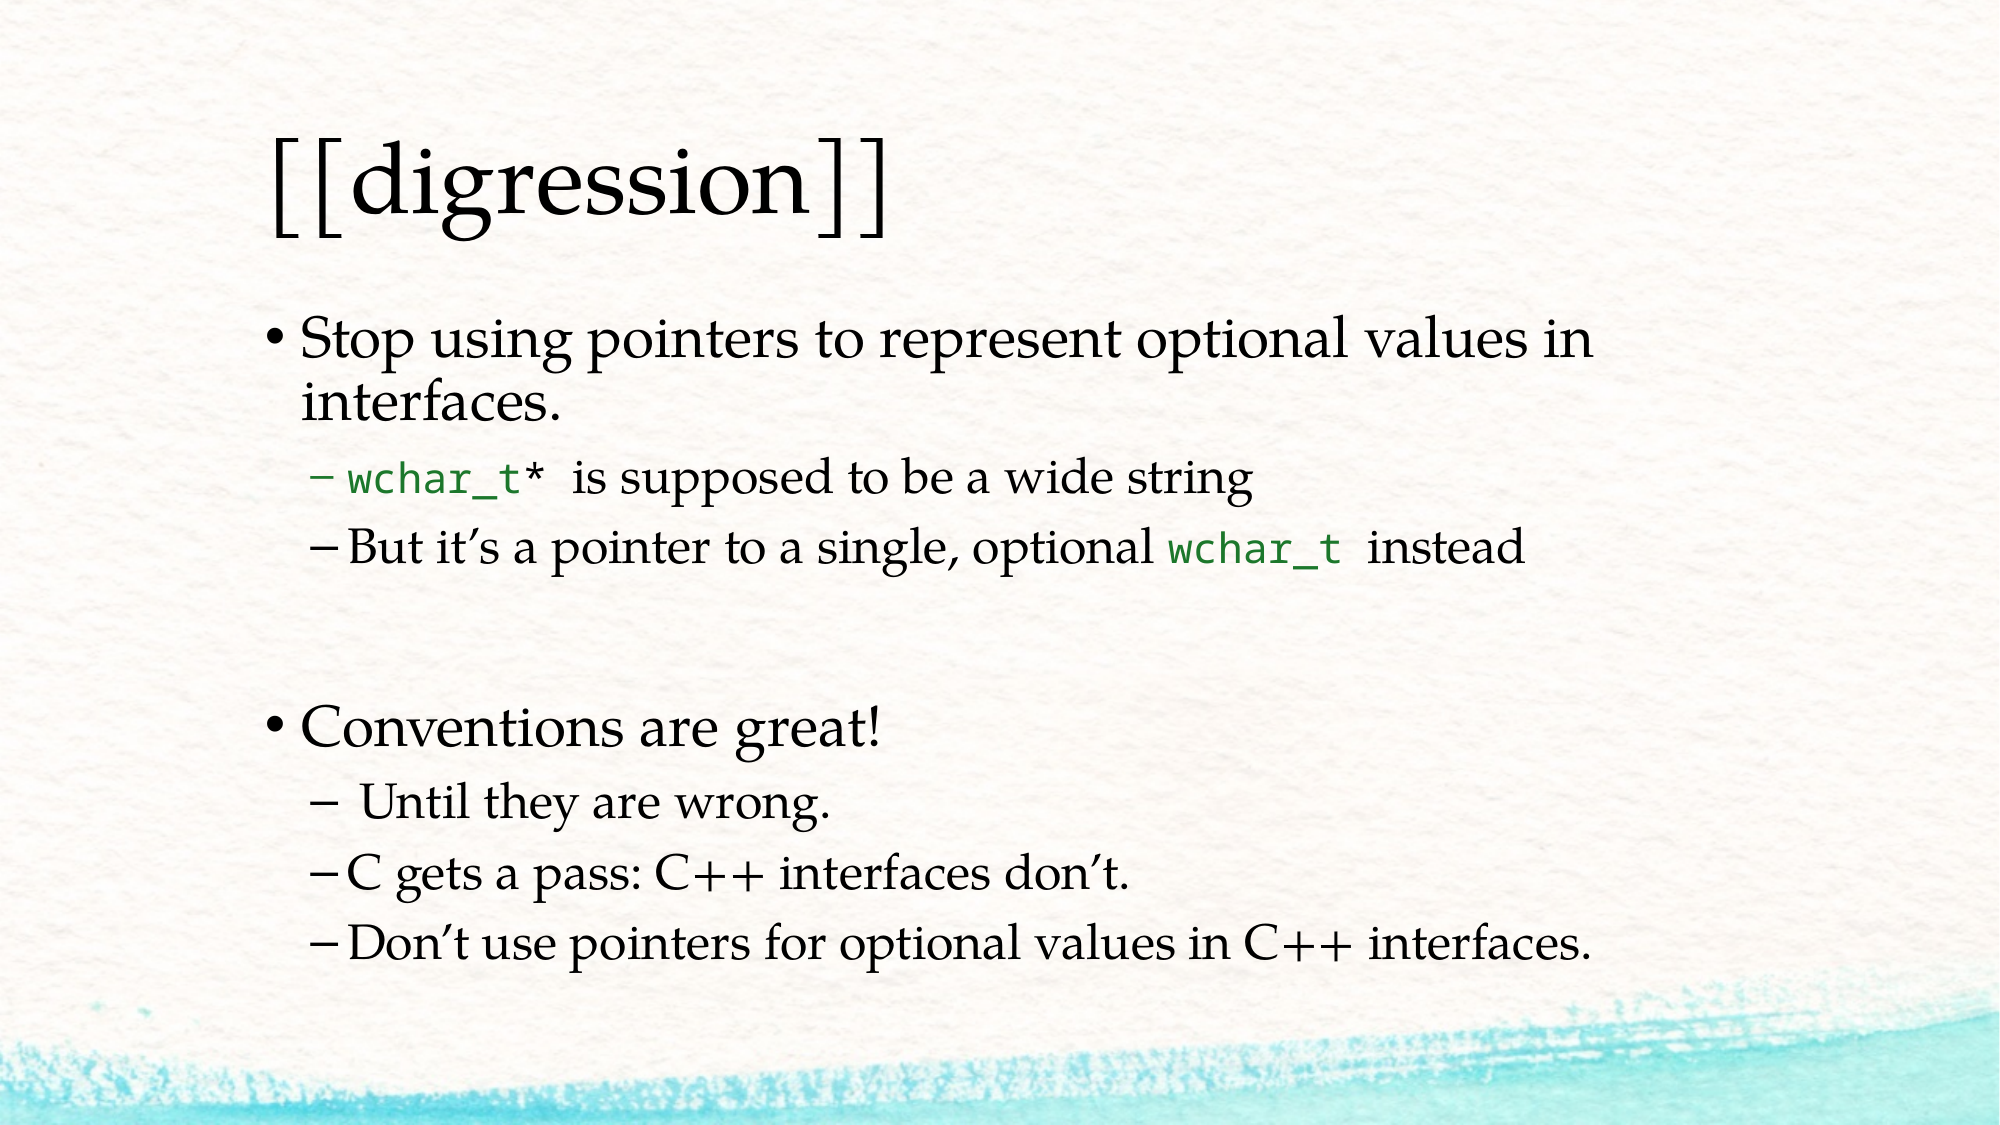

# [[digression]]
Stop using pointers to represent optional values in interfaces.
wchar_t* is supposed to be a wide string
But it’s a pointer to a single, optional wchar_t instead

Conventions are great!
 Until they are wrong.
C gets a pass: C++ interfaces don’t.
Don’t use pointers for optional values in C++ interfaces.